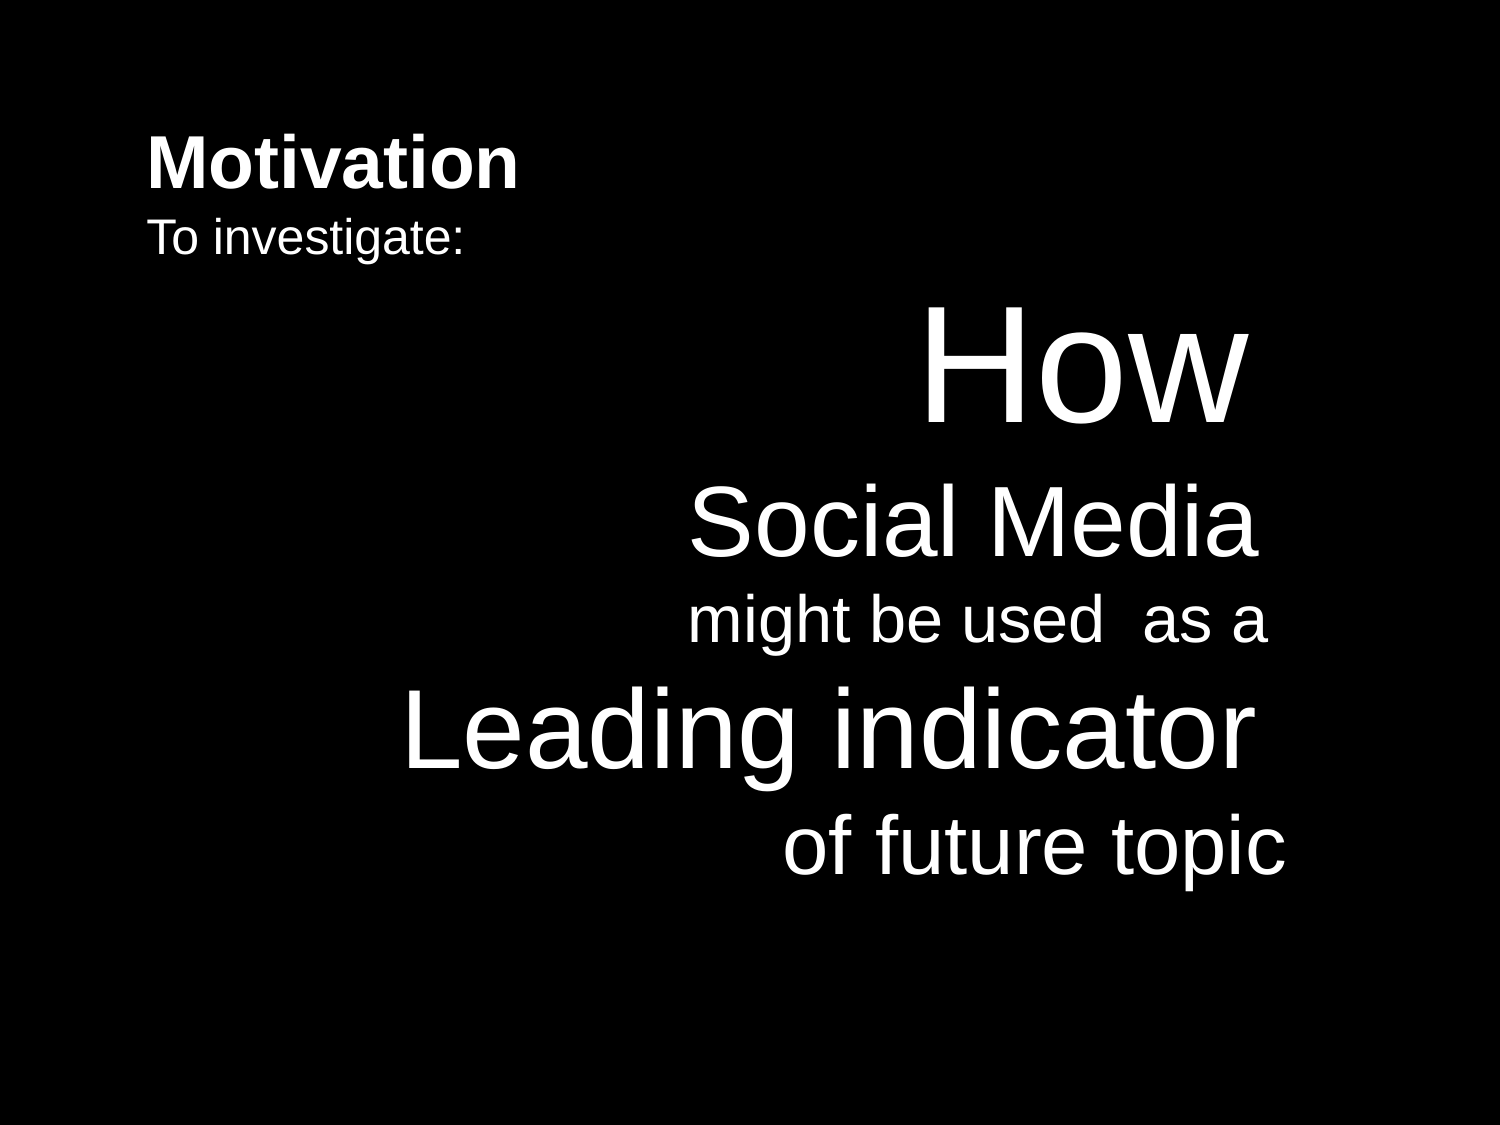

Motivation
To investigate:
How
Social Media
might be used  as a
Leading indicator
of future topic